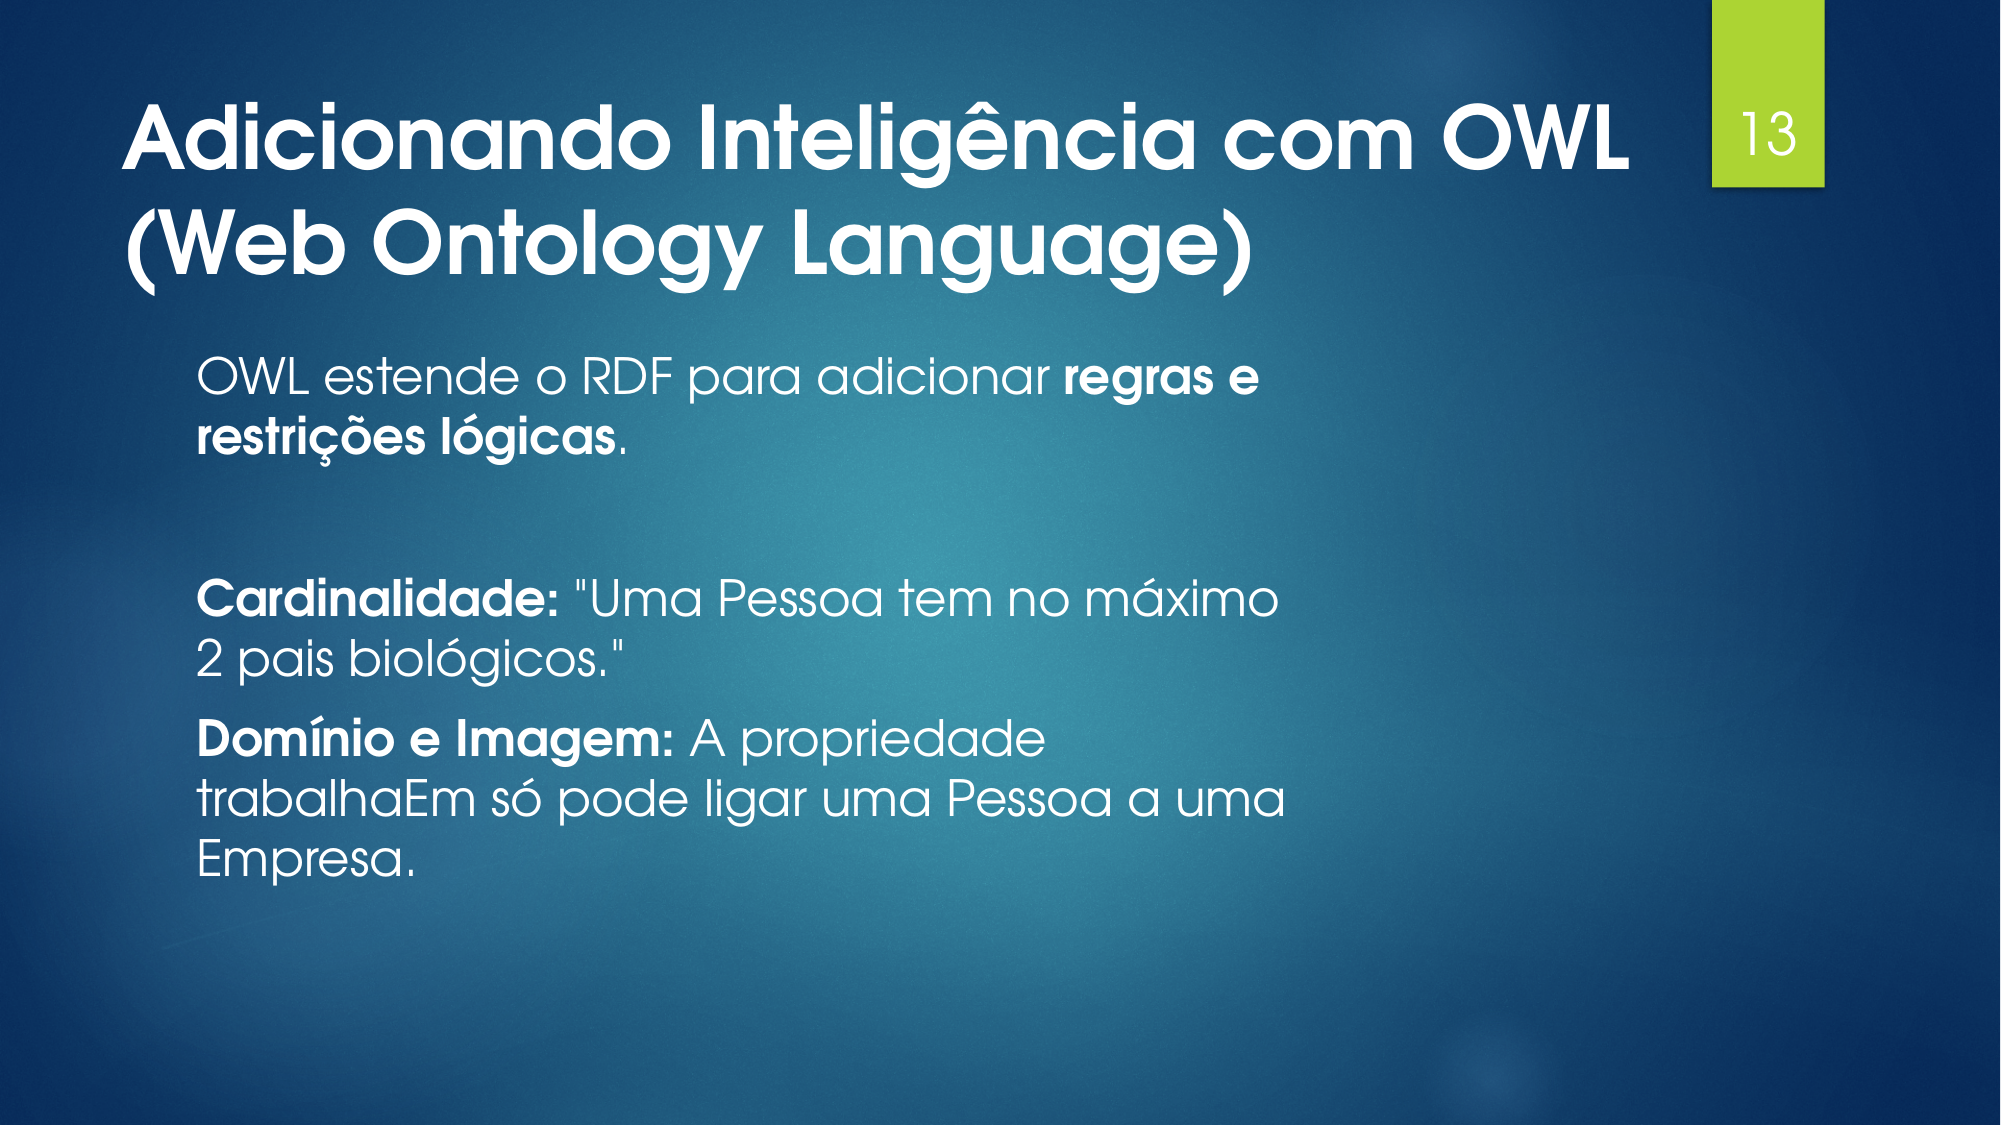

13
# Adicionando Inteligência com OWL (Web Ontology Language)
OWL estende o RDF para adicionar regras e restrições lógicas.

Cardinalidade: "Uma Pessoa tem no máximo 2 pais biológicos."
Domínio e Imagem: A propriedade trabalhaEm só pode ligar uma Pessoa a uma Empresa.